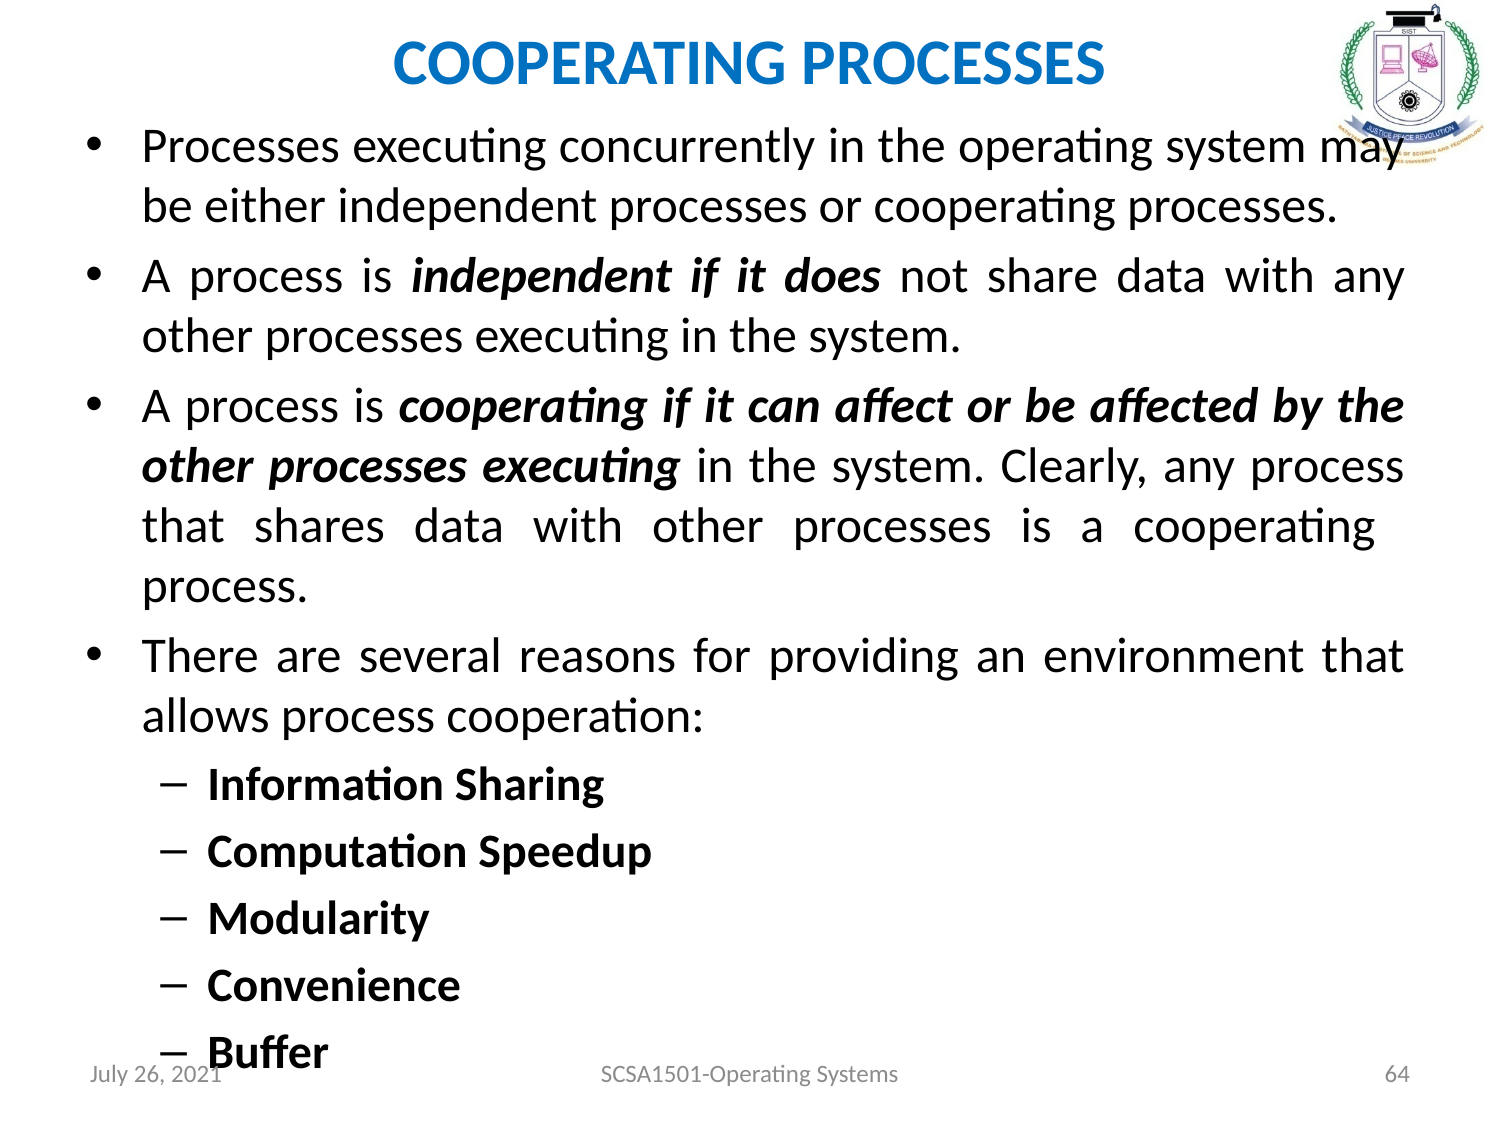

# COOPERATING PROCESSES
Processes executing concurrently in the operating system may be either independent processes or cooperating processes.
A process is independent if it does not share data with any other processes executing in the system.
A process is cooperating if it can affect or be affected by the other processes executing in the system. Clearly, any process that shares data with other processes is a cooperating  process.
There are several reasons for providing an environment that allows process cooperation:
Information Sharing
Computation Speedup
Modularity
Convenience
Buffer

July 26, 2021
SCSA1501-Operating Systems
64